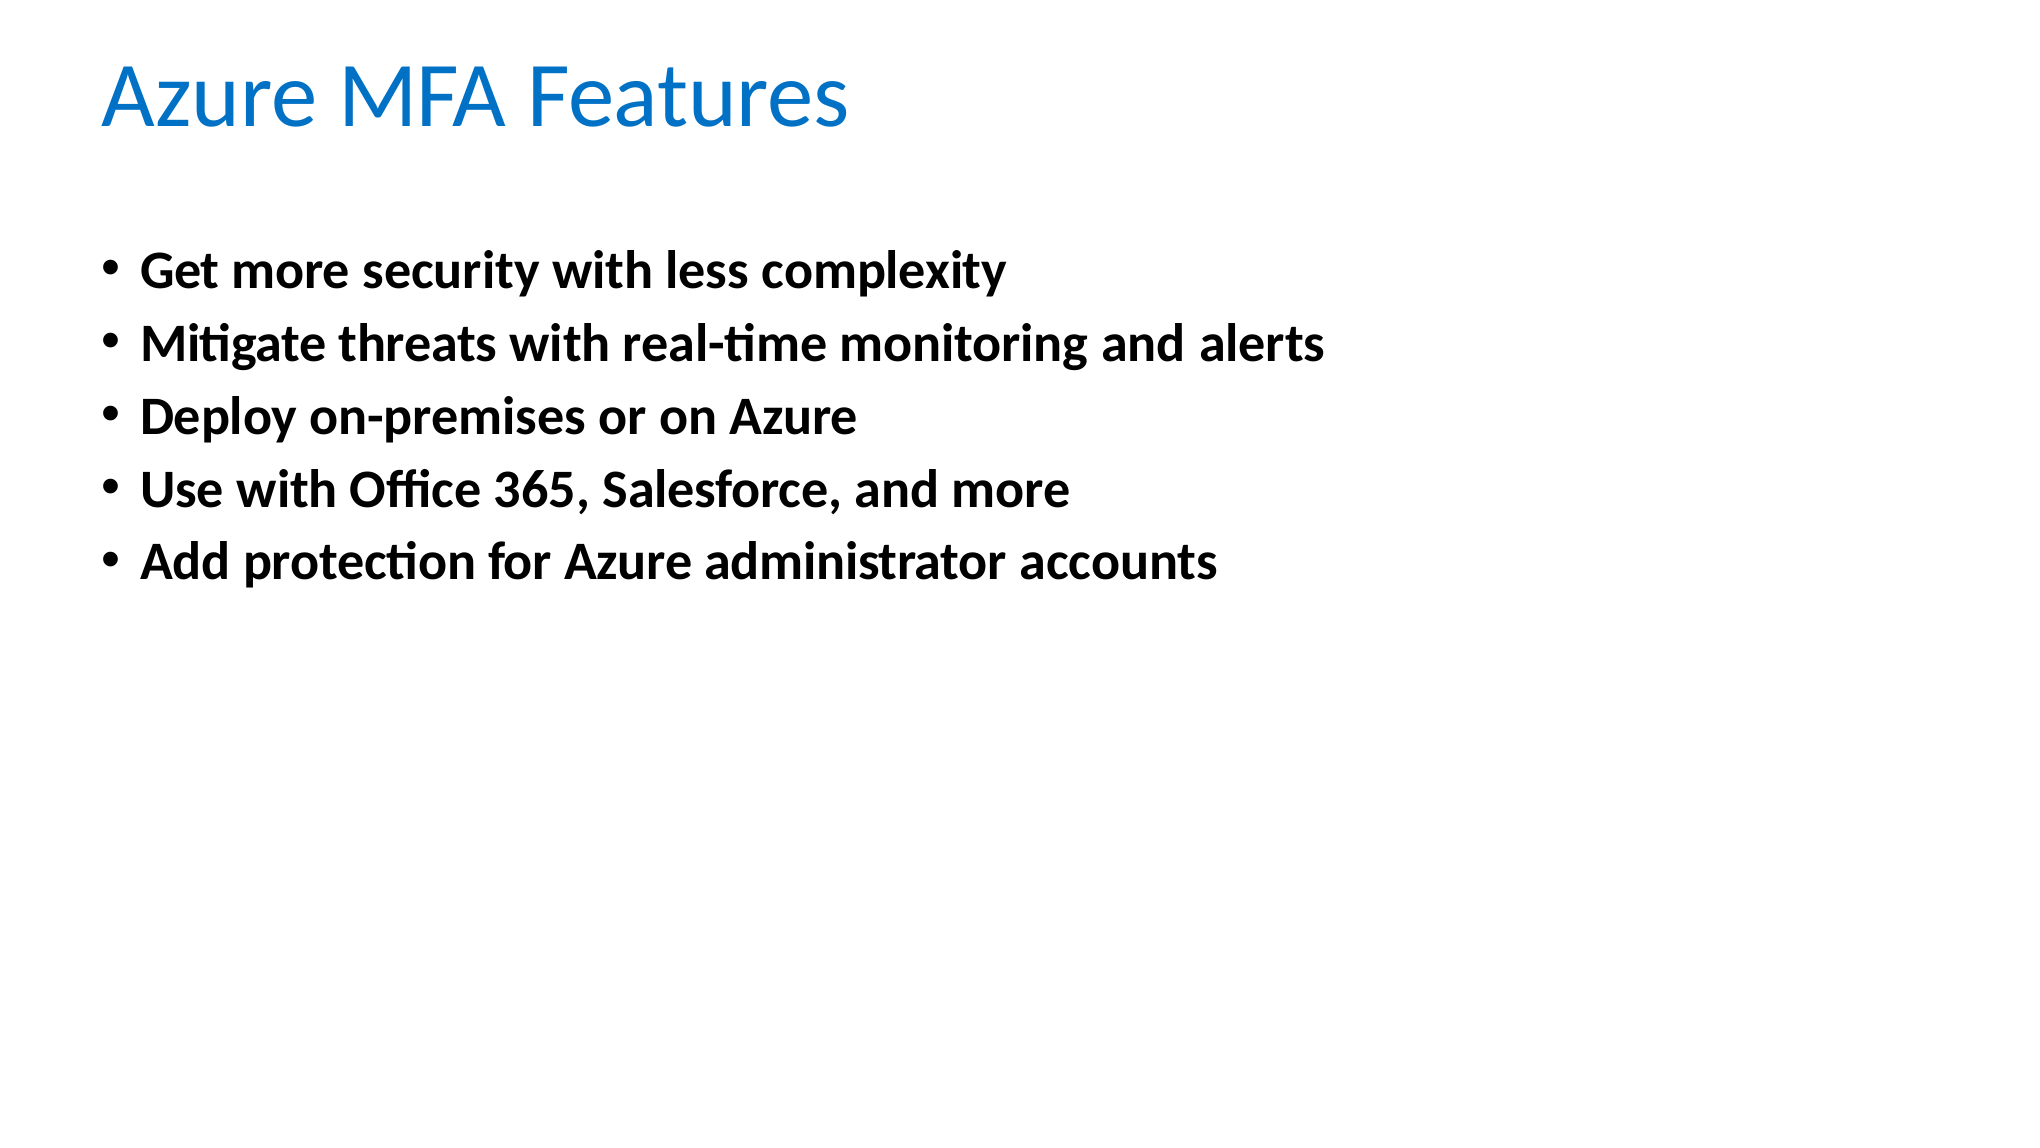

# Azure MFA Features
Get more security with less complexity
Mitigate threats with real-time monitoring and alerts
Deploy on-premises or on Azure
Use with Office 365, Salesforce, and more
Add protection for Azure administrator accounts